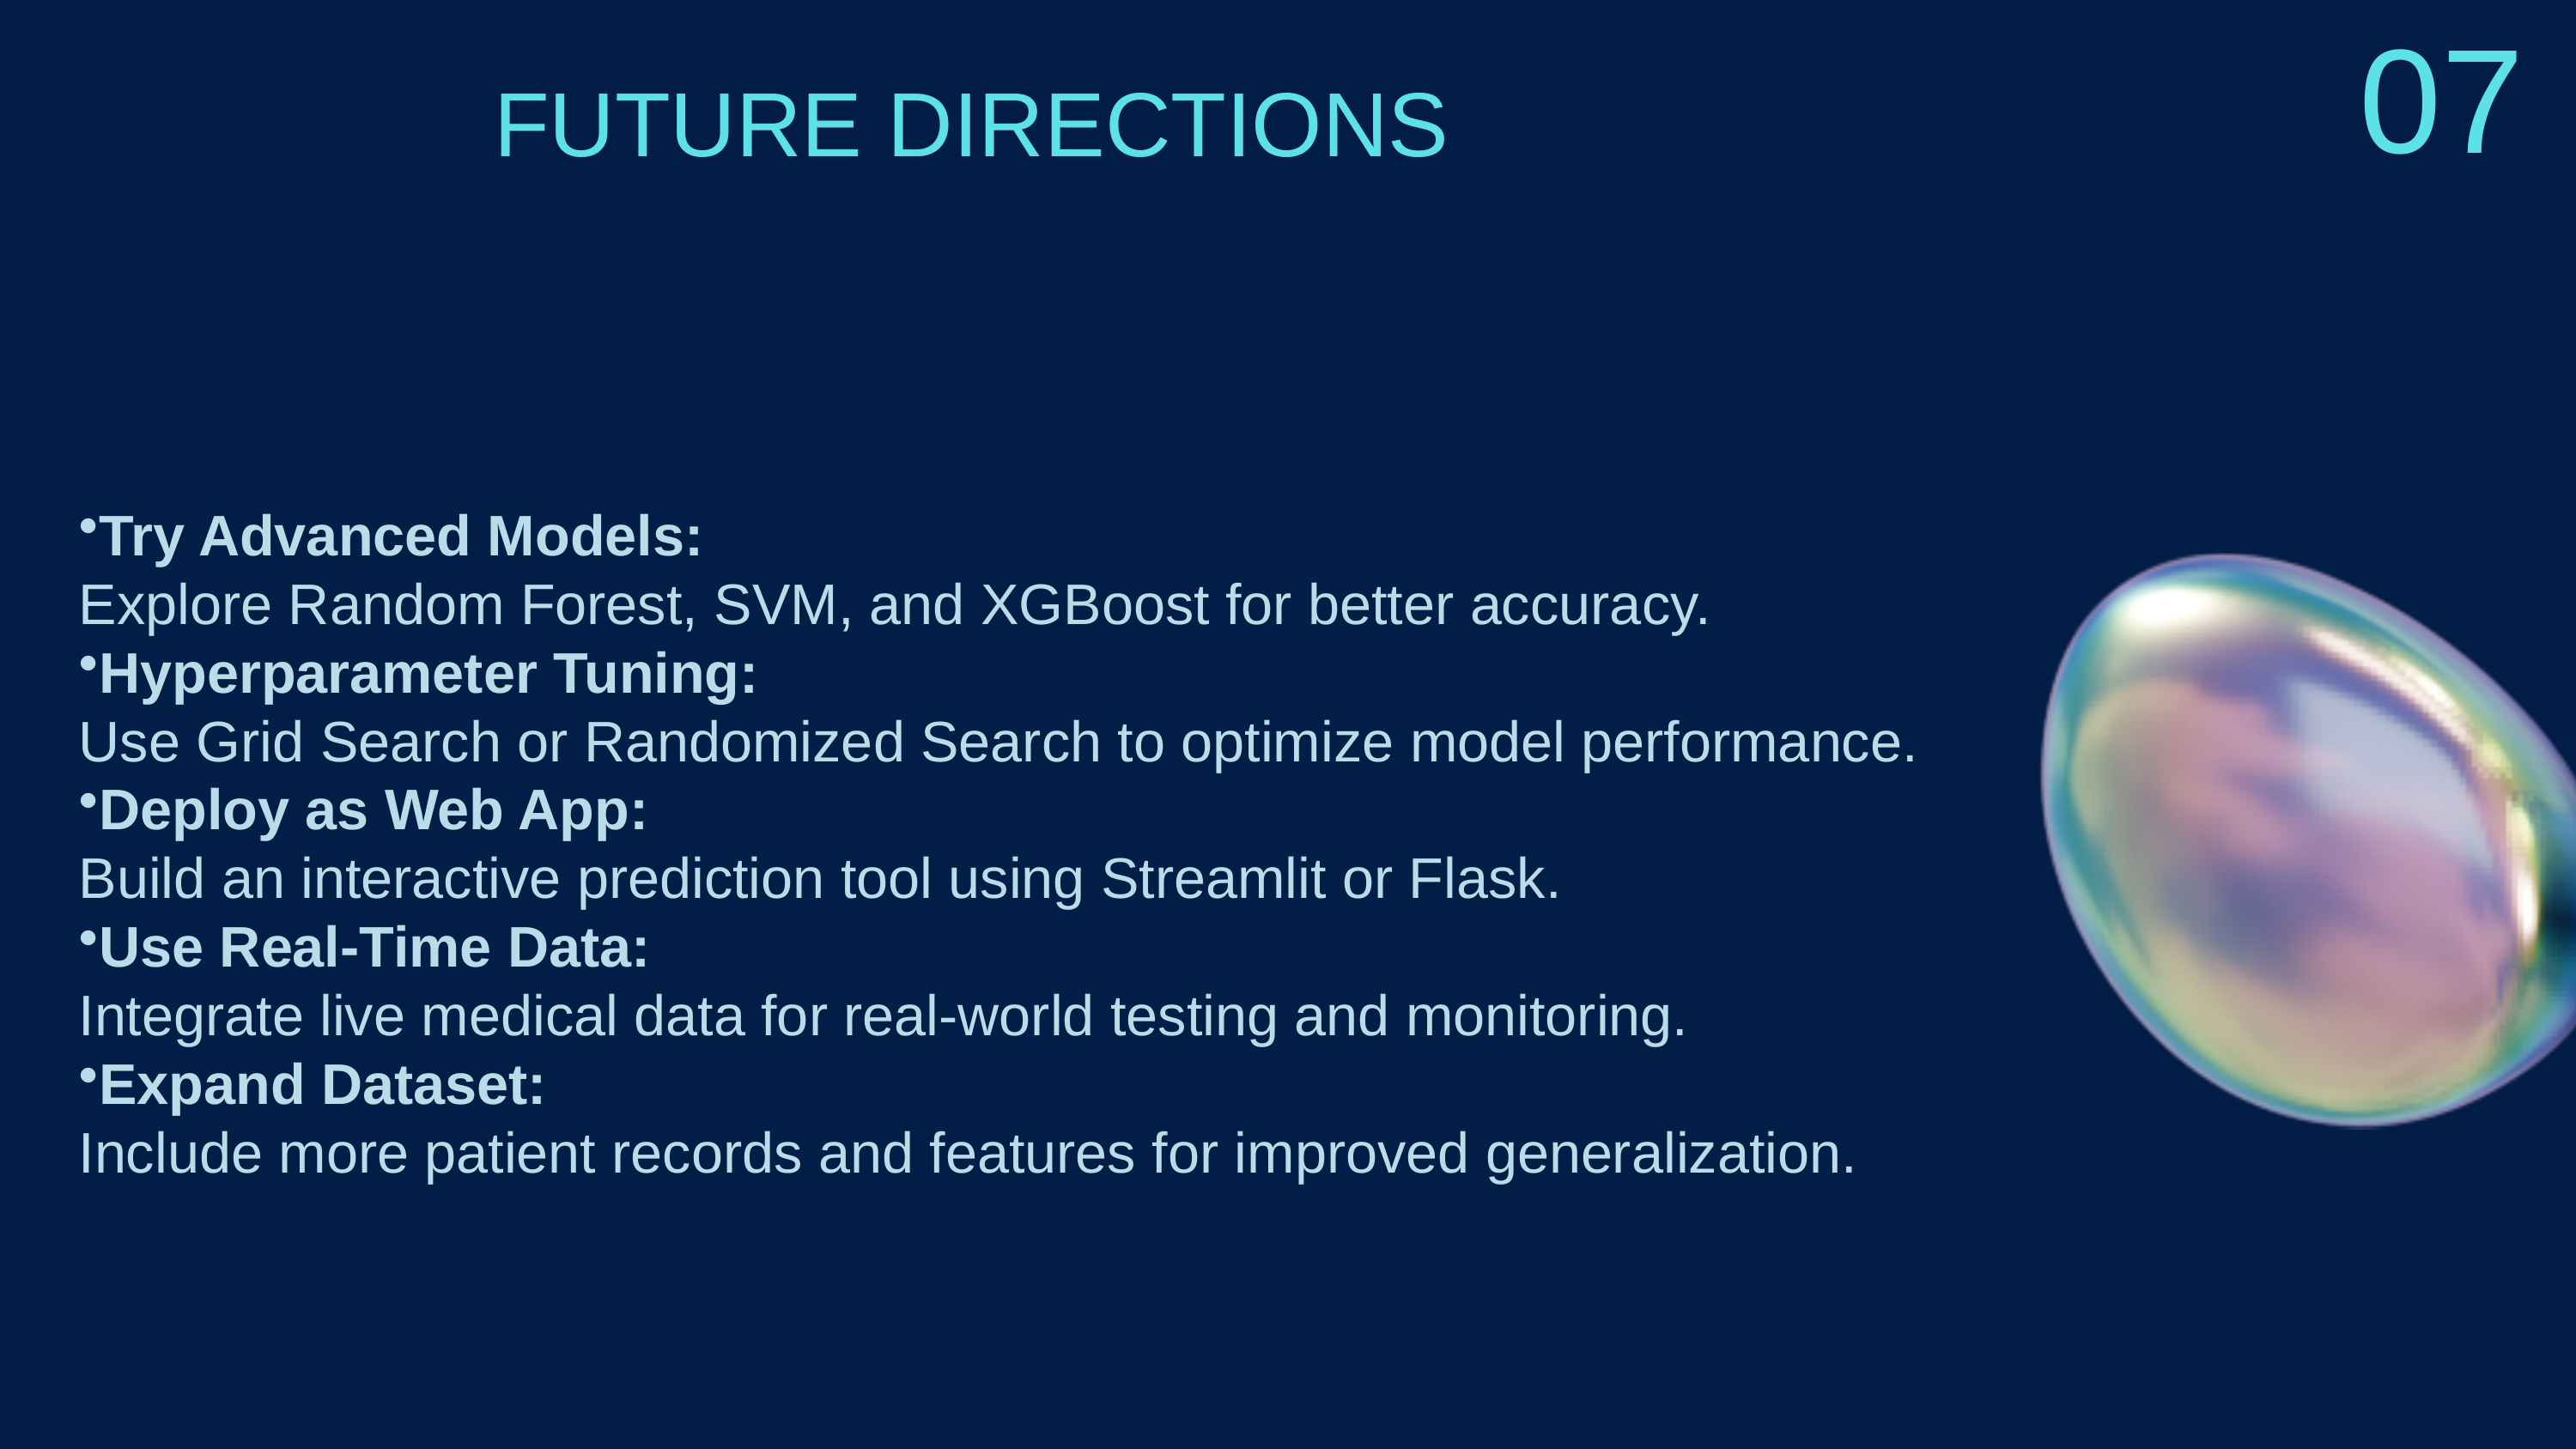

07
FUTURE DIRECTIONS
Try Advanced Models:
Explore Random Forest, SVM, and XGBoost for better accuracy.
Hyperparameter Tuning:
Use Grid Search or Randomized Search to optimize model performance.
Deploy as Web App:
Build an interactive prediction tool using Streamlit or Flask.
Use Real-Time Data:
Integrate live medical data for real-world testing and monitoring.
Expand Dataset:
Include more patient records and features for improved generalization.